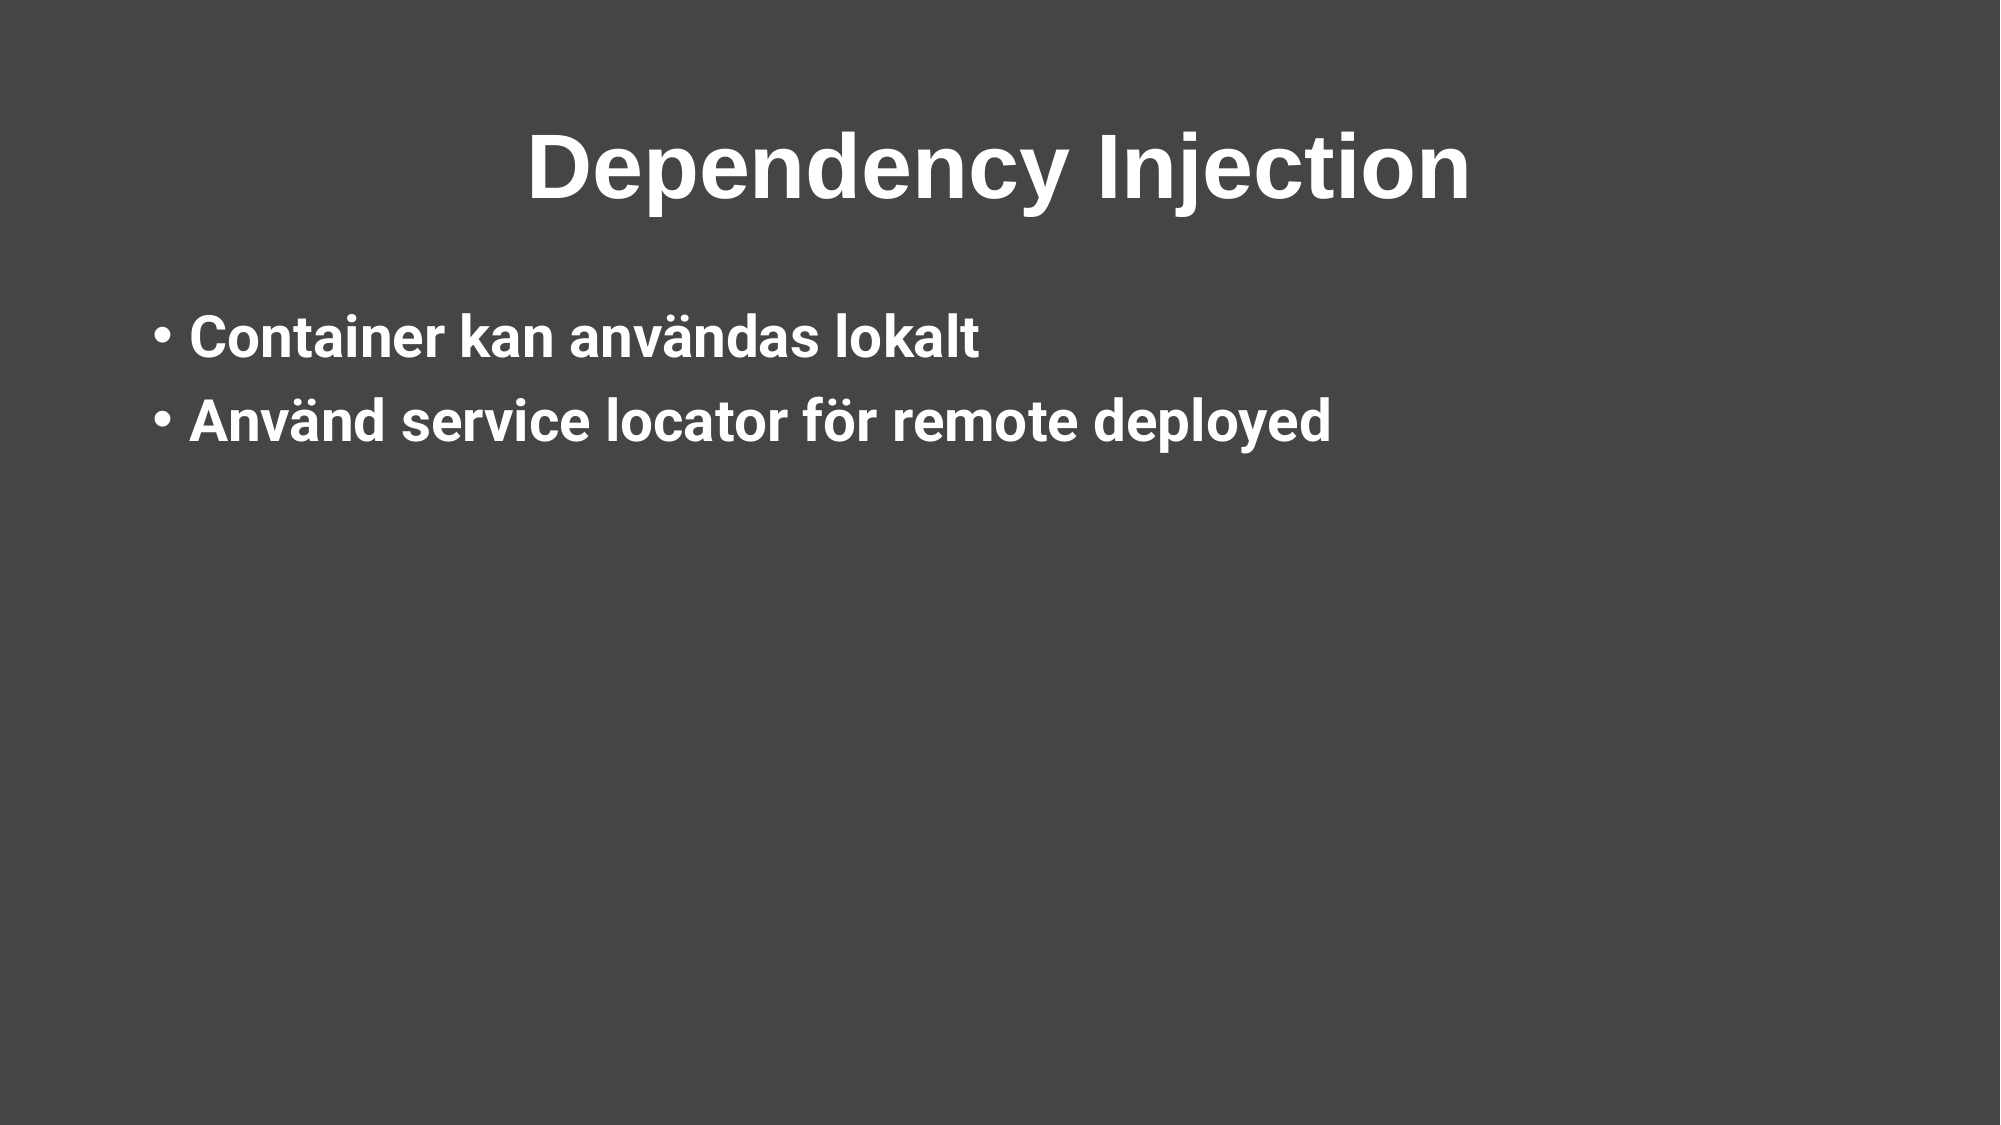

# Dependency Injection
Container kan användas lokalt
Använd service locator för remote deployed